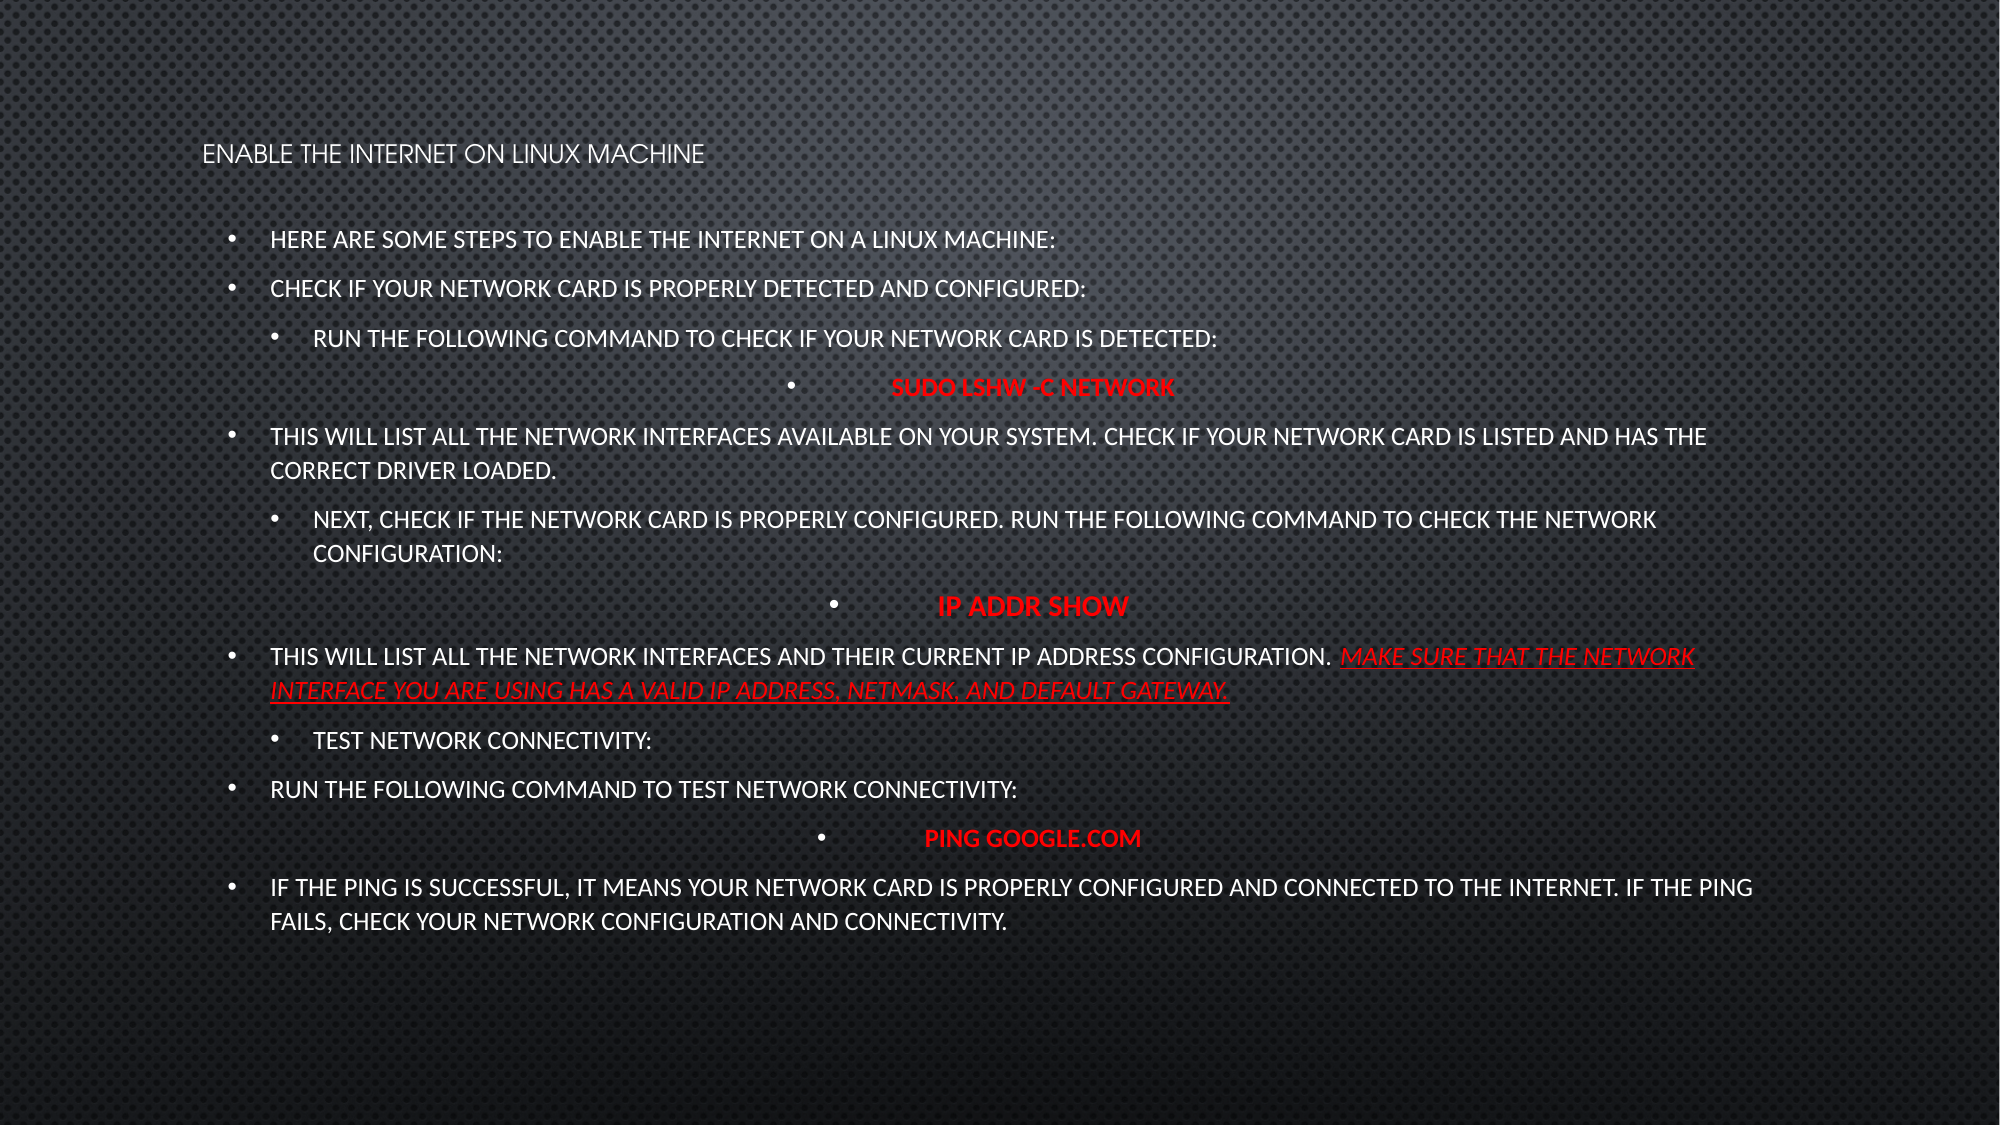

# ENABLE THE INTERNET ON LINUX MACHINE
Here are some steps to enable the internet on a Linux machine:
Check if your network card is properly detected and configured:
Run the following command to check if your network card is detected:
sudo lshw -C network
This will list all the network interfaces available on your system. Check if your network card is listed and has the correct driver loaded.
Next, check if the network card is properly configured. Run the following command to check the network configuration:
ip addr show
This will list all the network interfaces and their current IP address configuration. Make sure that the network interface you are using has a valid IP address, netmask, and default gateway.
Test network connectivity:
Run the following command to test network connectivity:
ping google.com
If the ping is successful, it means your network card is properly configured and connected to the internet. If the ping fails, check your network configuration and connectivity.